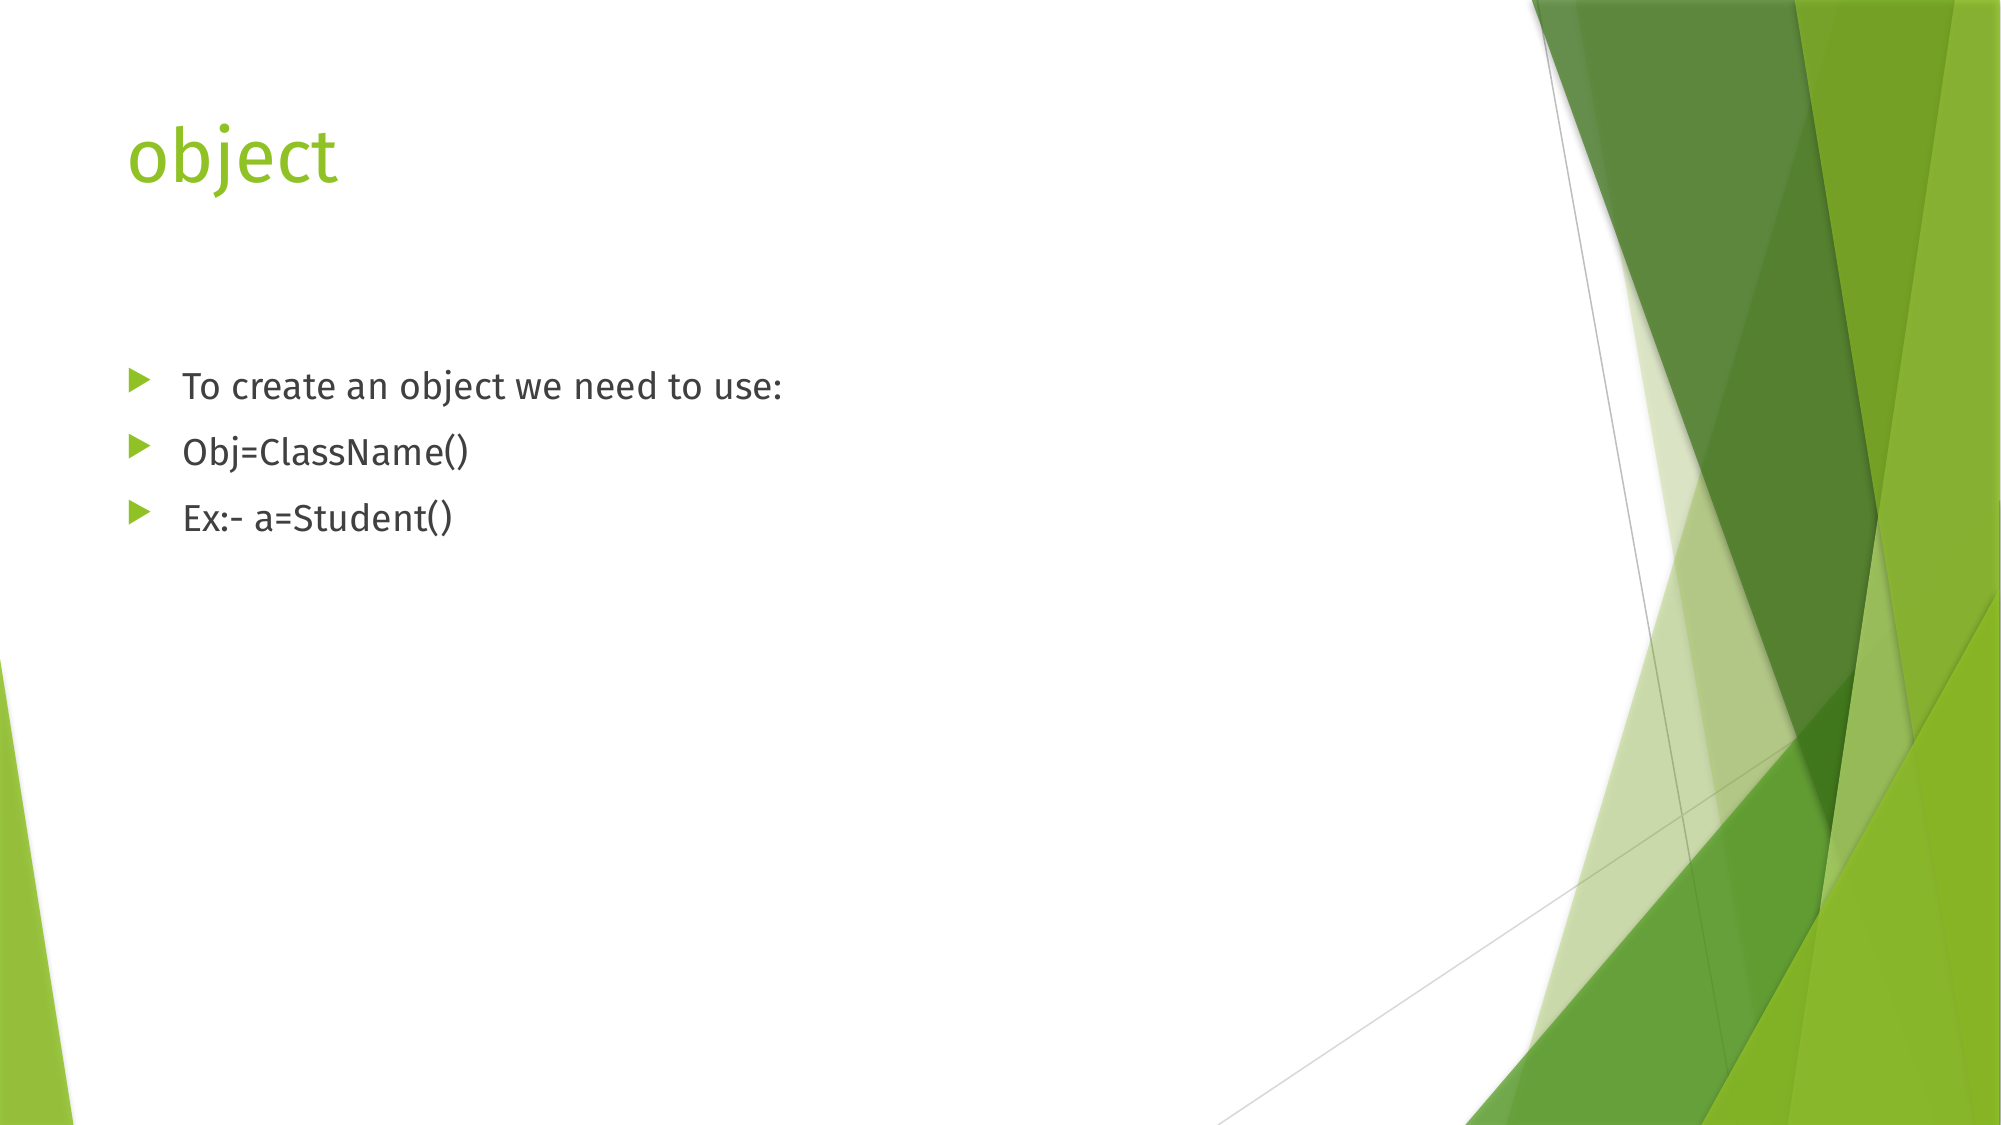

# object
To create an object we need to use:
Obj=ClassName()
Ex:- a=Student()